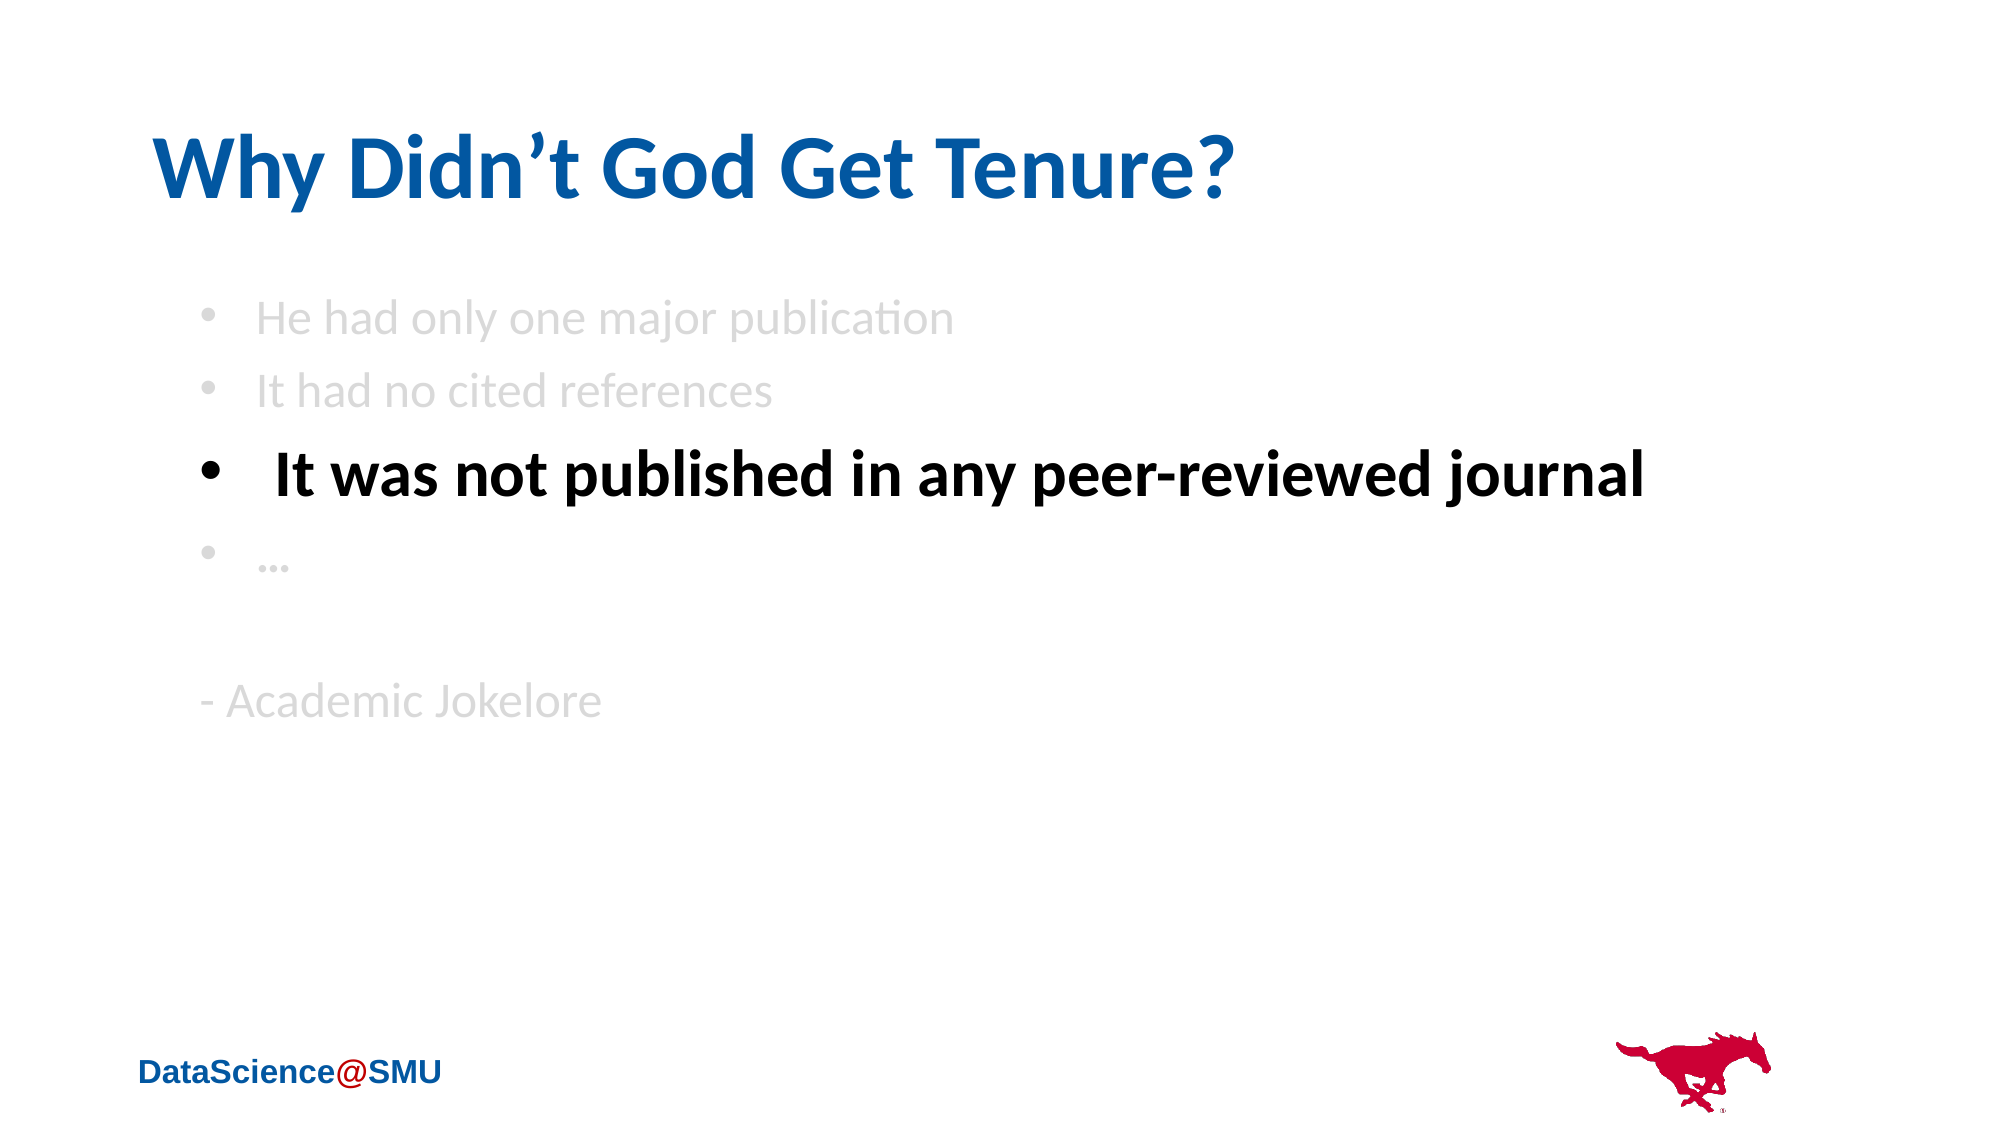

# Why Didn’t God Get Tenure?
He had only one major publication
It had no cited references
It was not published in any peer-reviewed journal
…

- Academic Jokelore